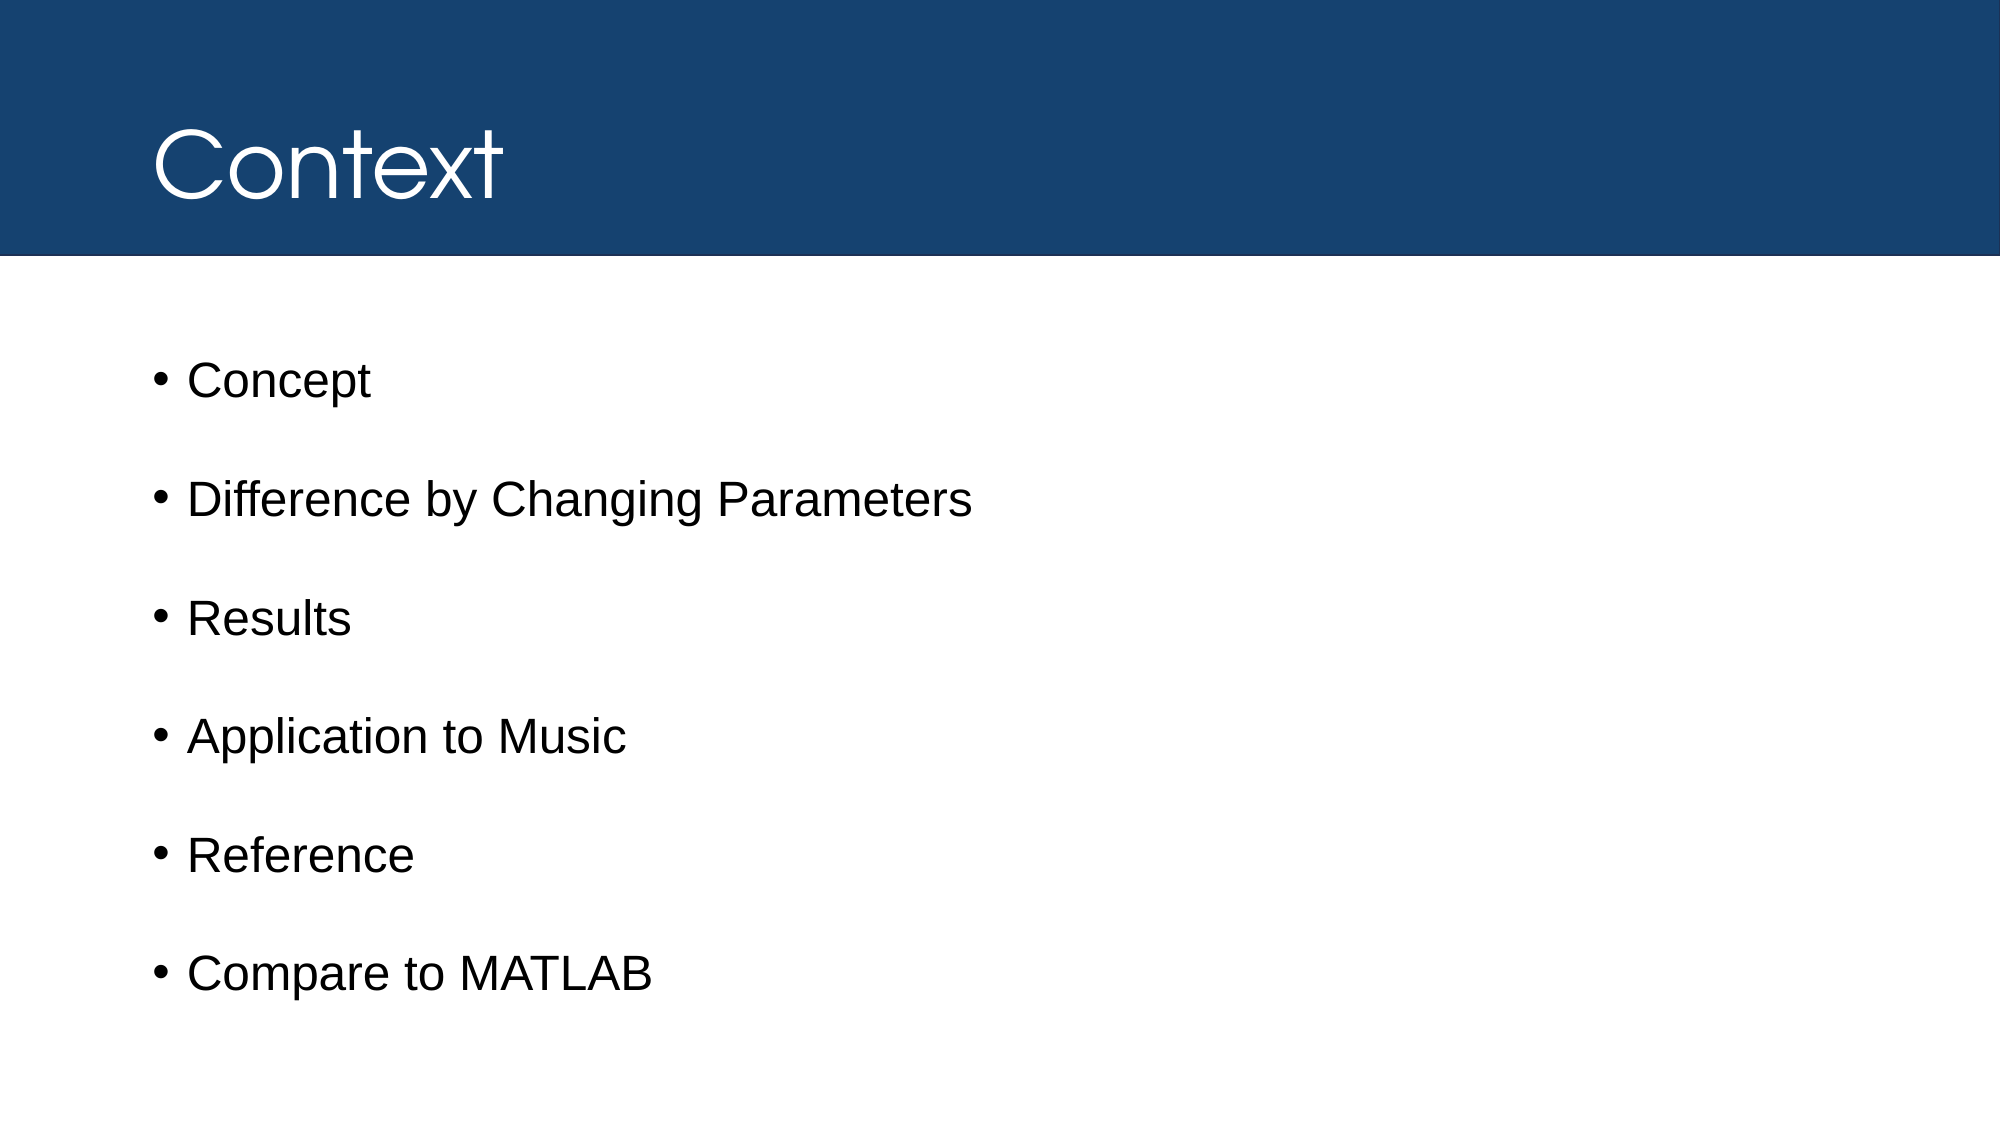

# Context
Concept
Difference by Changing Parameters
Results
Application to Music
Reference
Compare to MATLAB